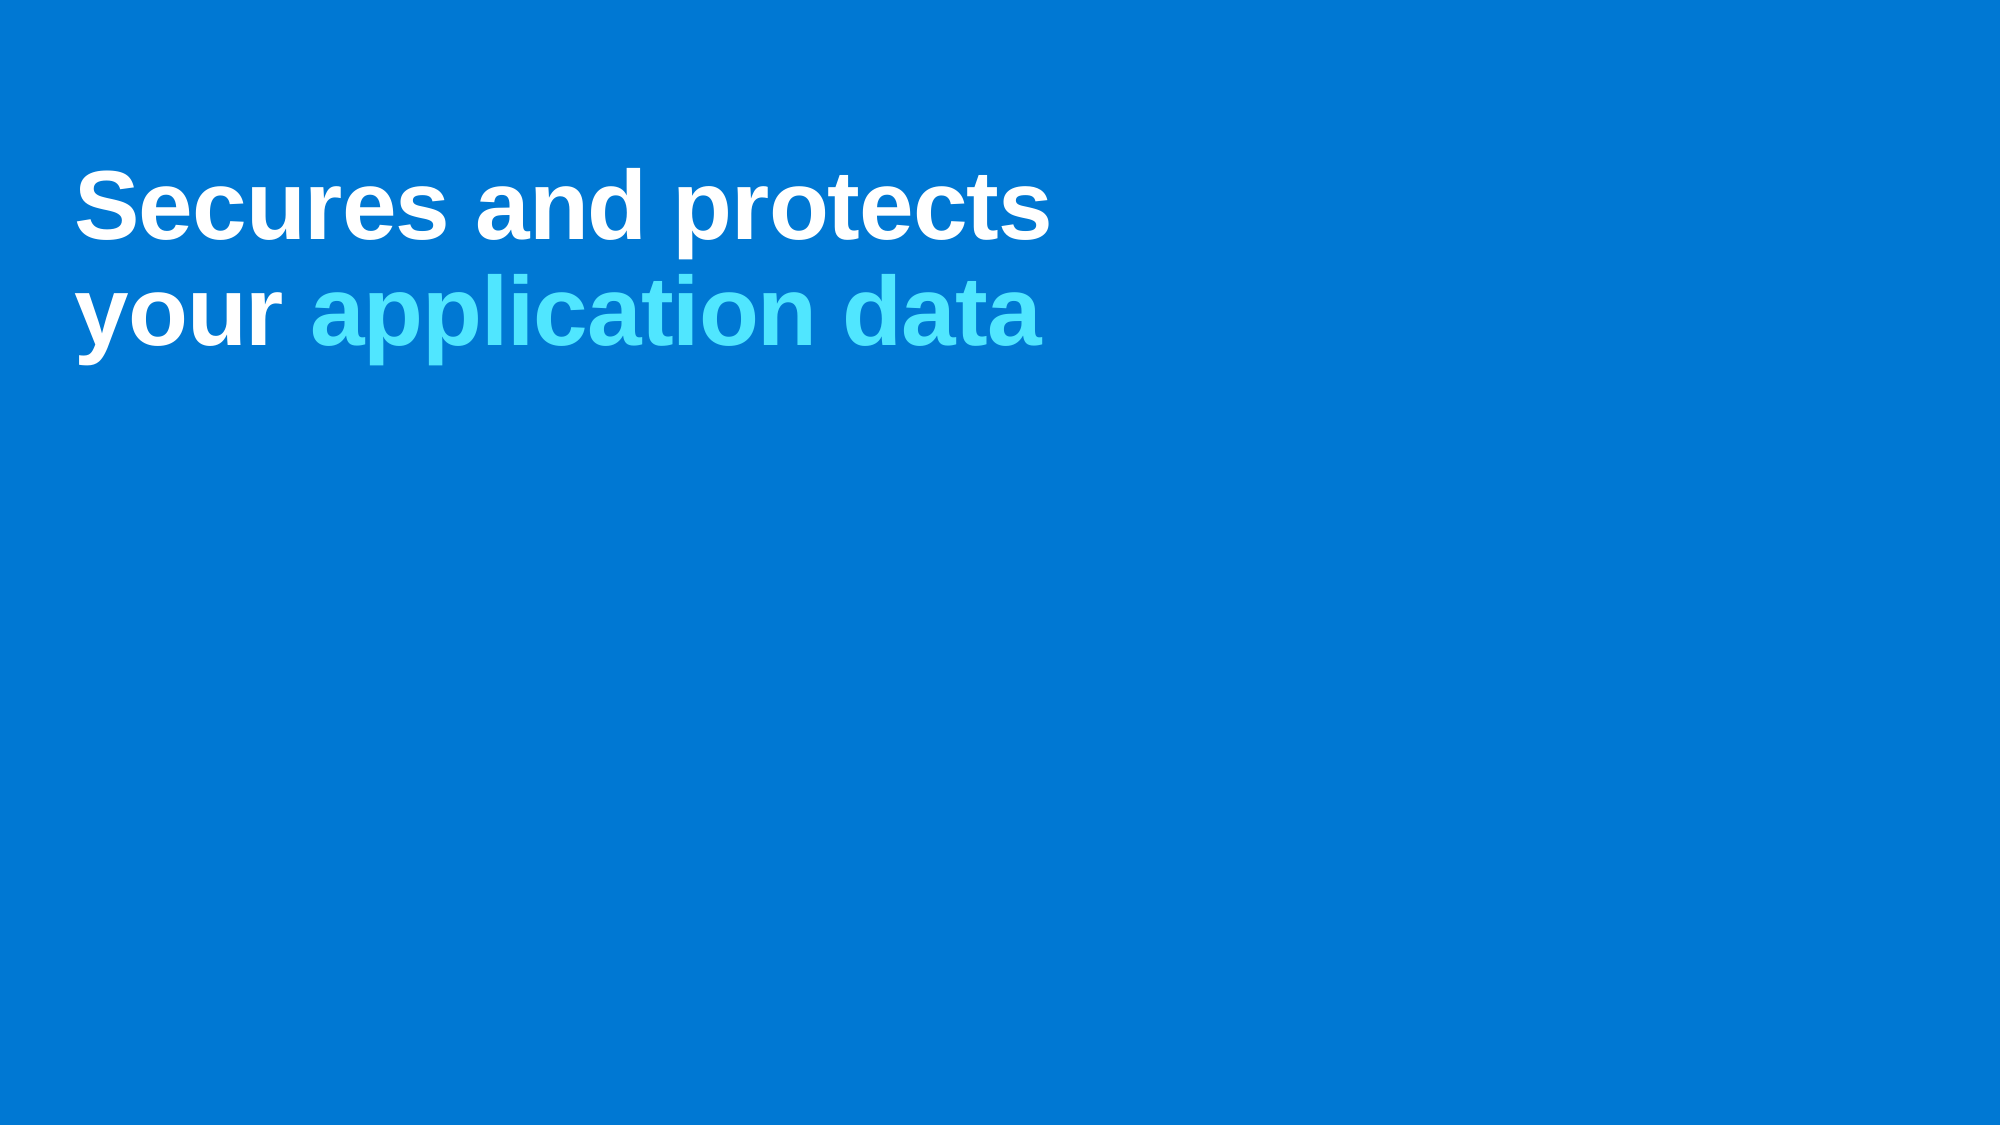

# Secures and protects your application data